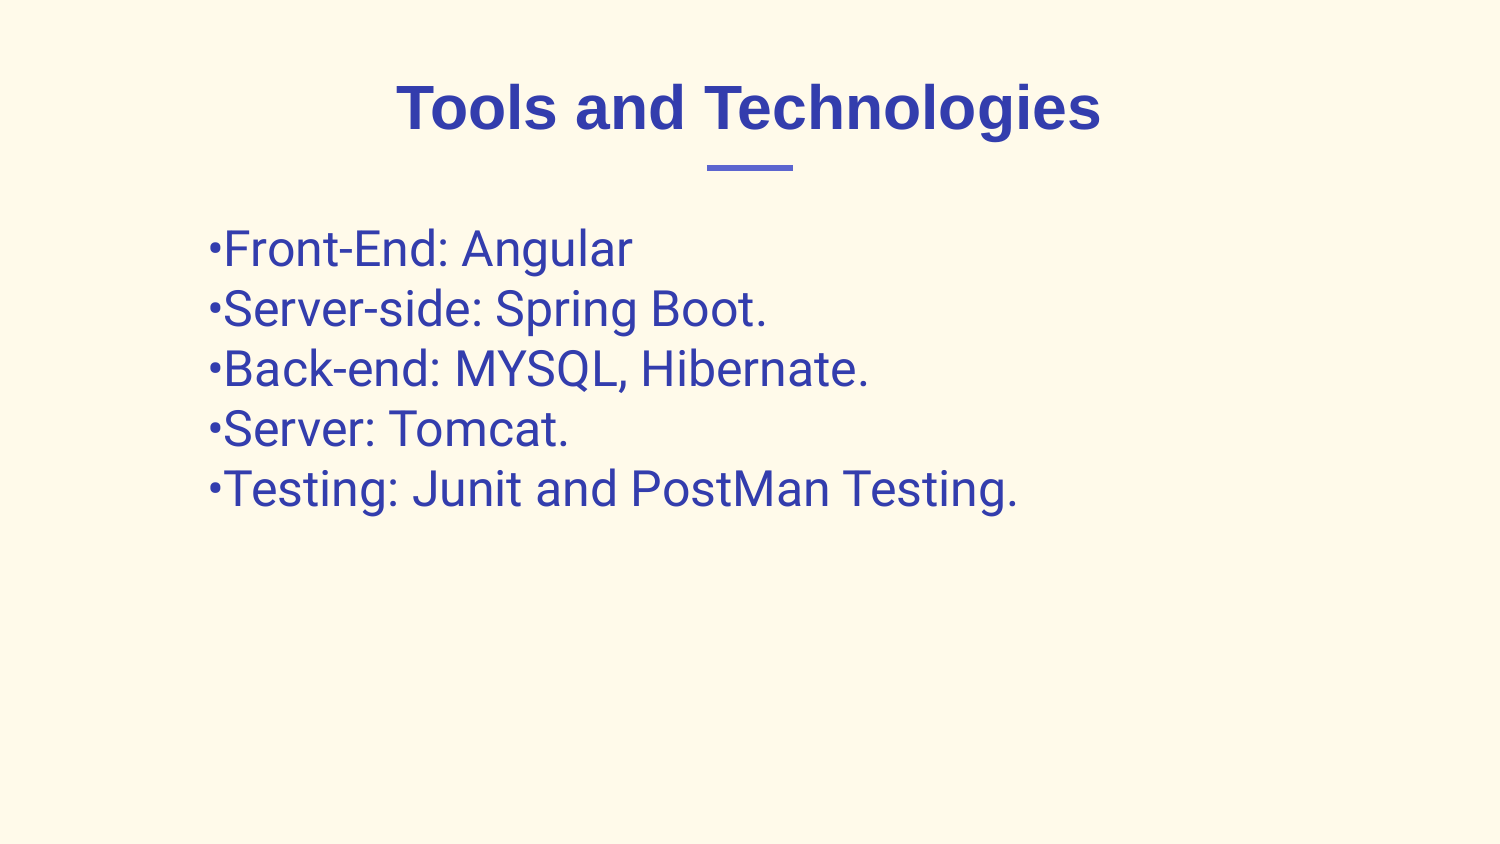

# Tools and Technologies
•Front-End: Angular
•Server-side: Spring Boot.
•Back-end: MYSQL, Hibernate.
•Server: Tomcat.
•Testing: Junit and PostMan Testing.